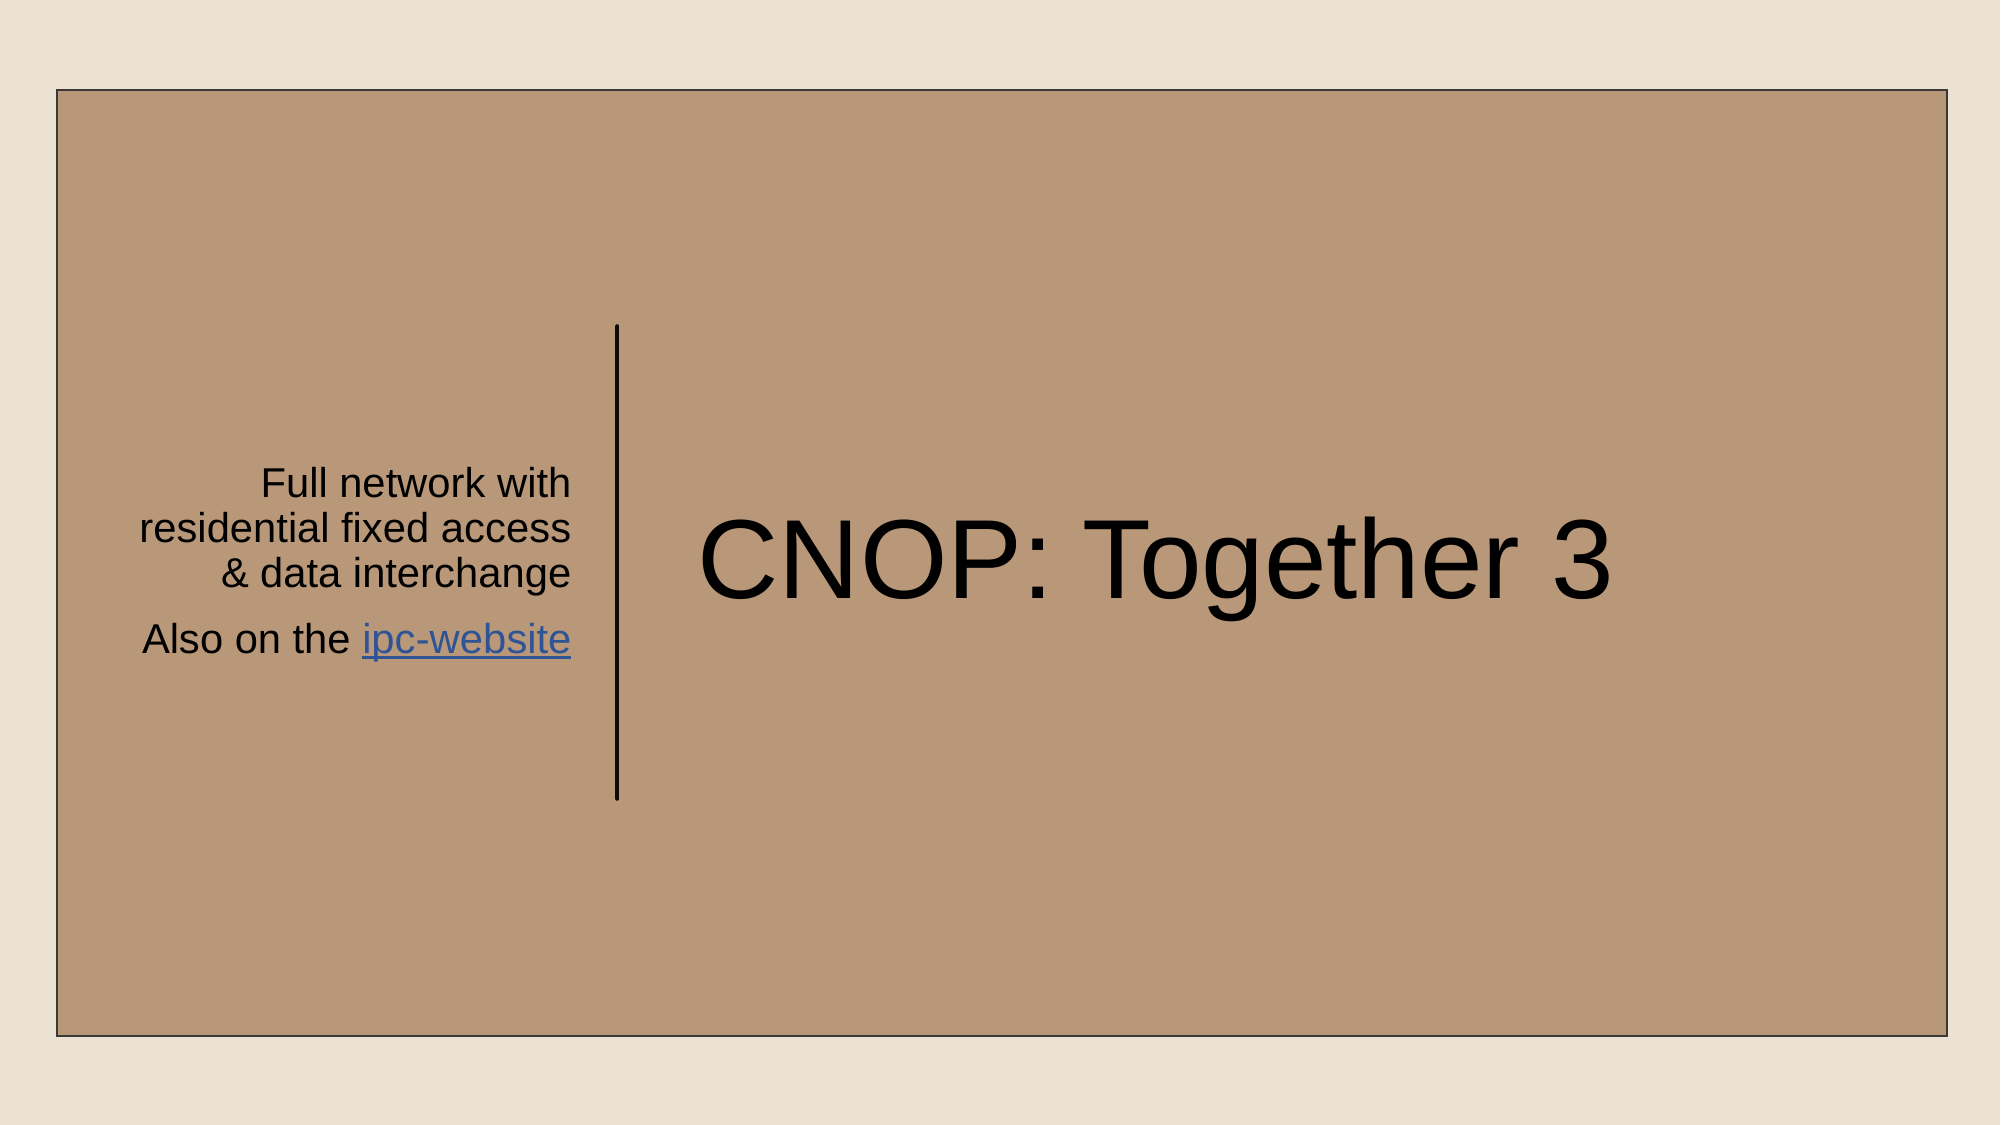

Full network with residential fixed access & data interchange
Also on the ipc-website
# CNOP: Together 3